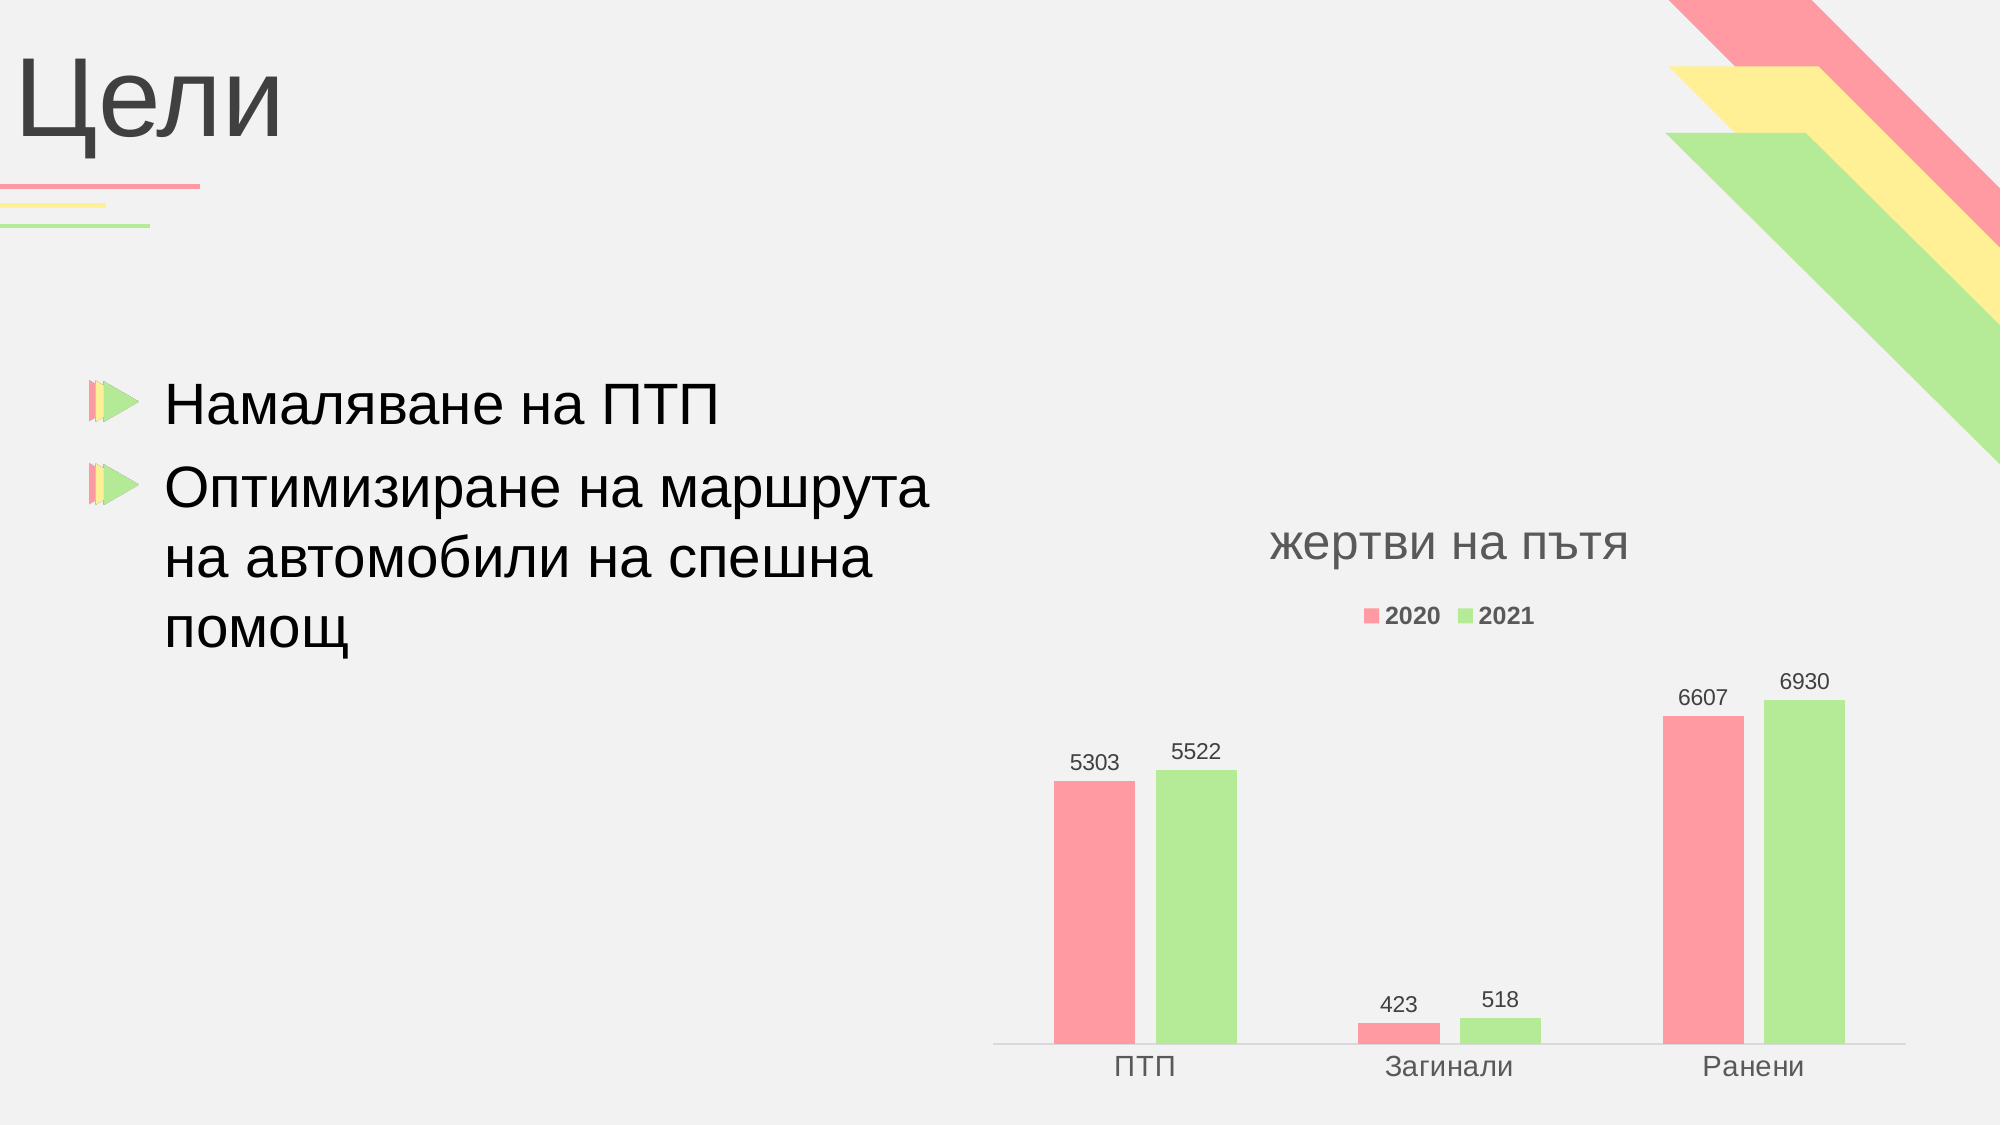

Цели
Намаляване на ПТП
Оптимизиране на маршрута на автомобили на спешна помощ

### Chart: жертви на пътя

| Category | 2020 | 2021 |
|---|---|---|
| ПТП | 5303.0 | 5522.0 |
| Загинали | 423.0 | 518.0 |
| Ранени | 6607.0 | 6930.0 |